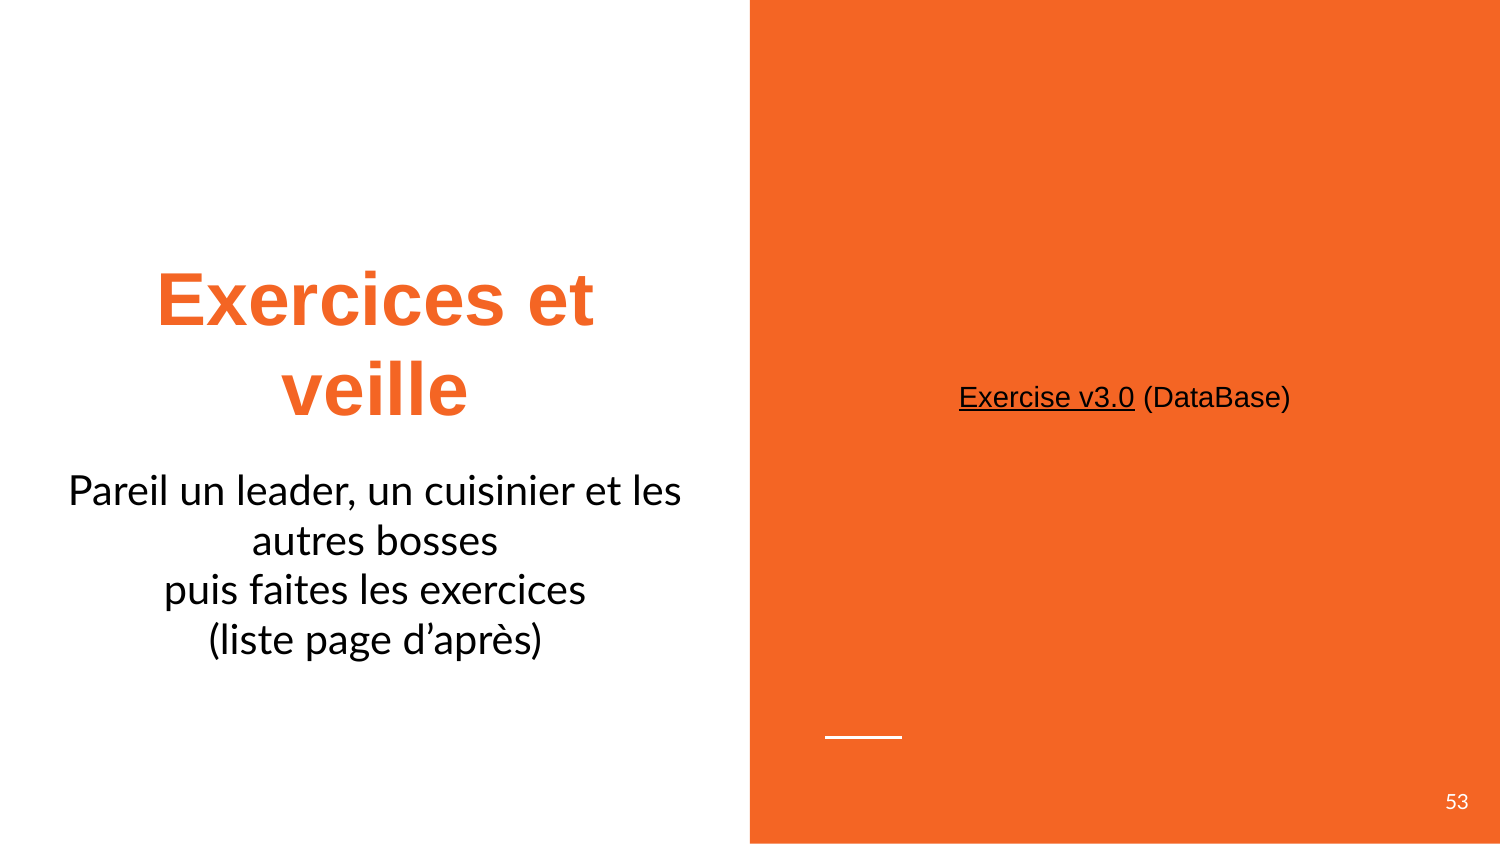

Exercise v3.0 (DataBase)

# Exercices et veille
Pareil un leader, un cuisinier et les autres bosses
puis faites les exercices
(liste page d’après)
53